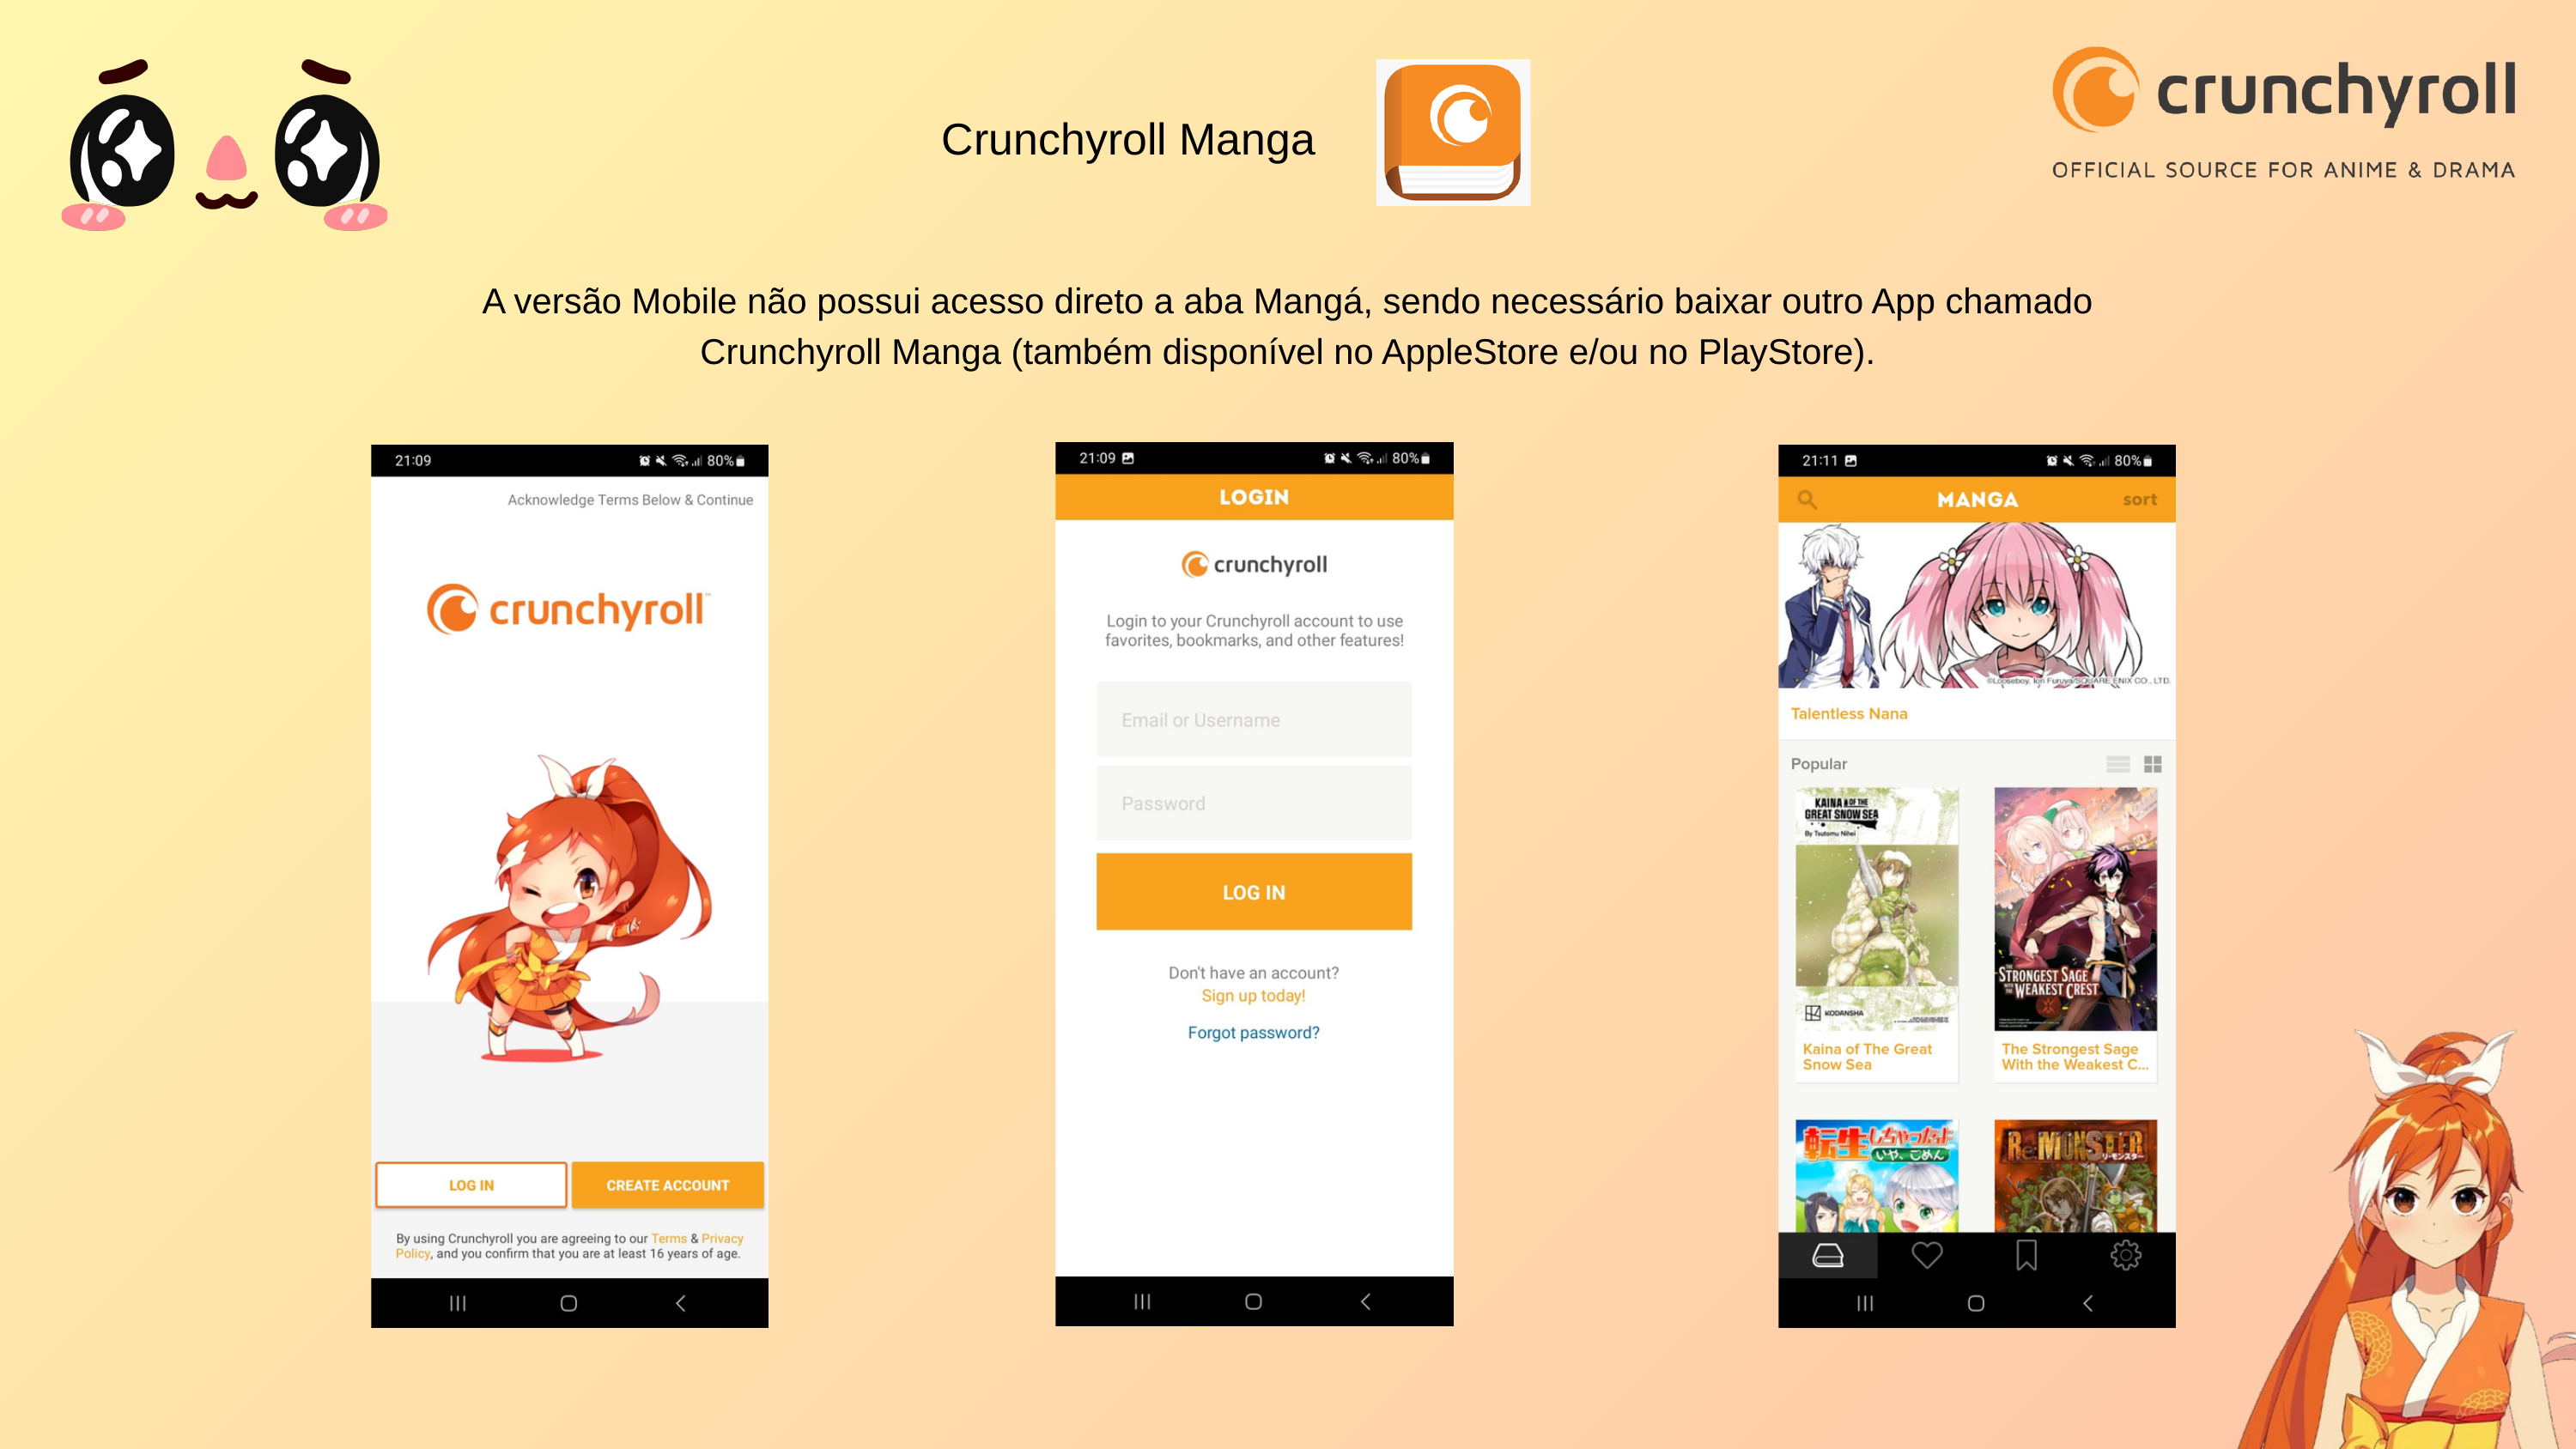

Crunchyroll Manga
A versão Mobile não possui acesso direto a aba Mangá, sendo necessário baixar outro App chamado Crunchyroll Manga (também disponível no AppleStore e/ou no PlayStore).